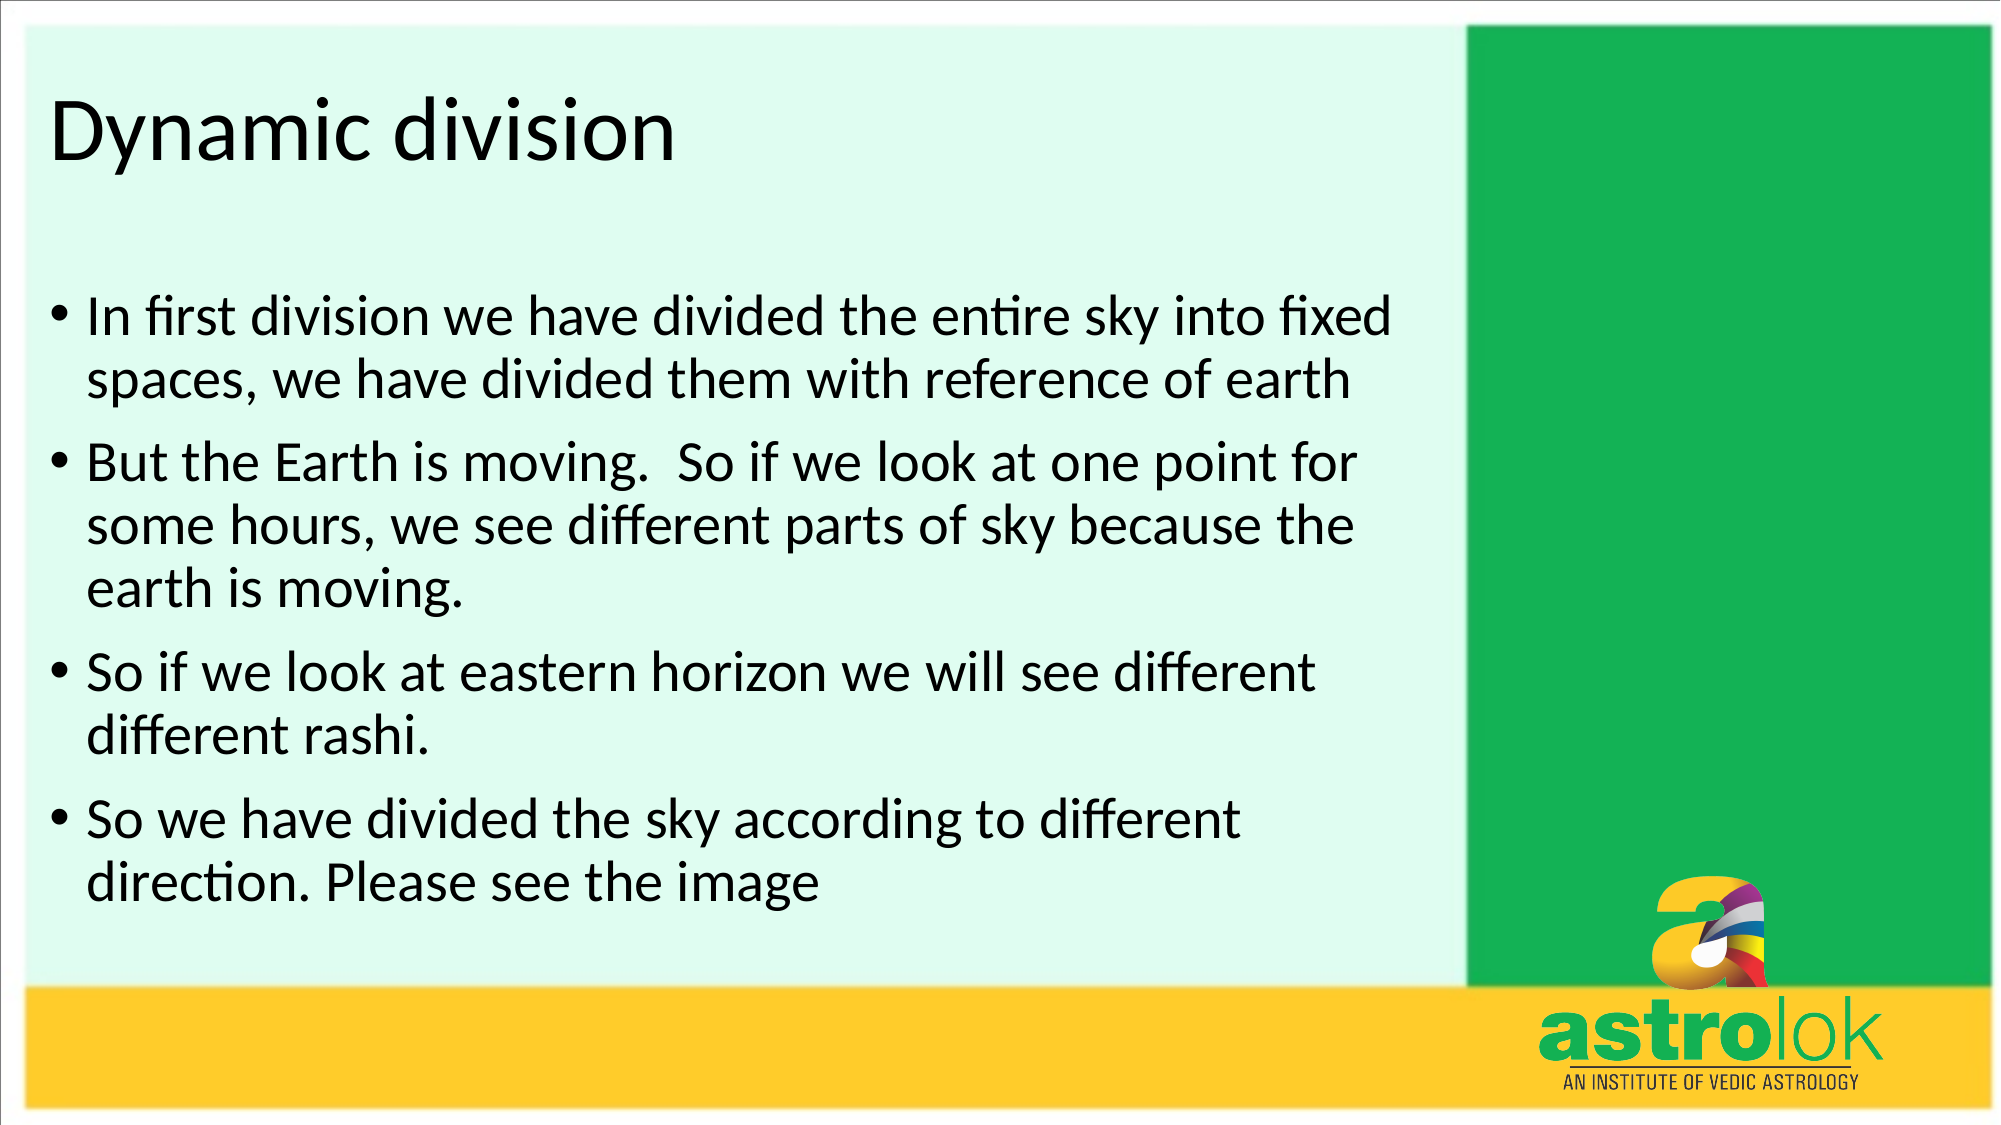

# Dynamic division
In first division we have divided the entire sky into fixed spaces, we have divided them with reference of earth
But the Earth is moving.  So if we look at one point for some hours, we see different parts of sky because the earth is moving.
So if we look at eastern horizon we will see different different rashi.
So we have divided the sky according to different direction. Please see the image